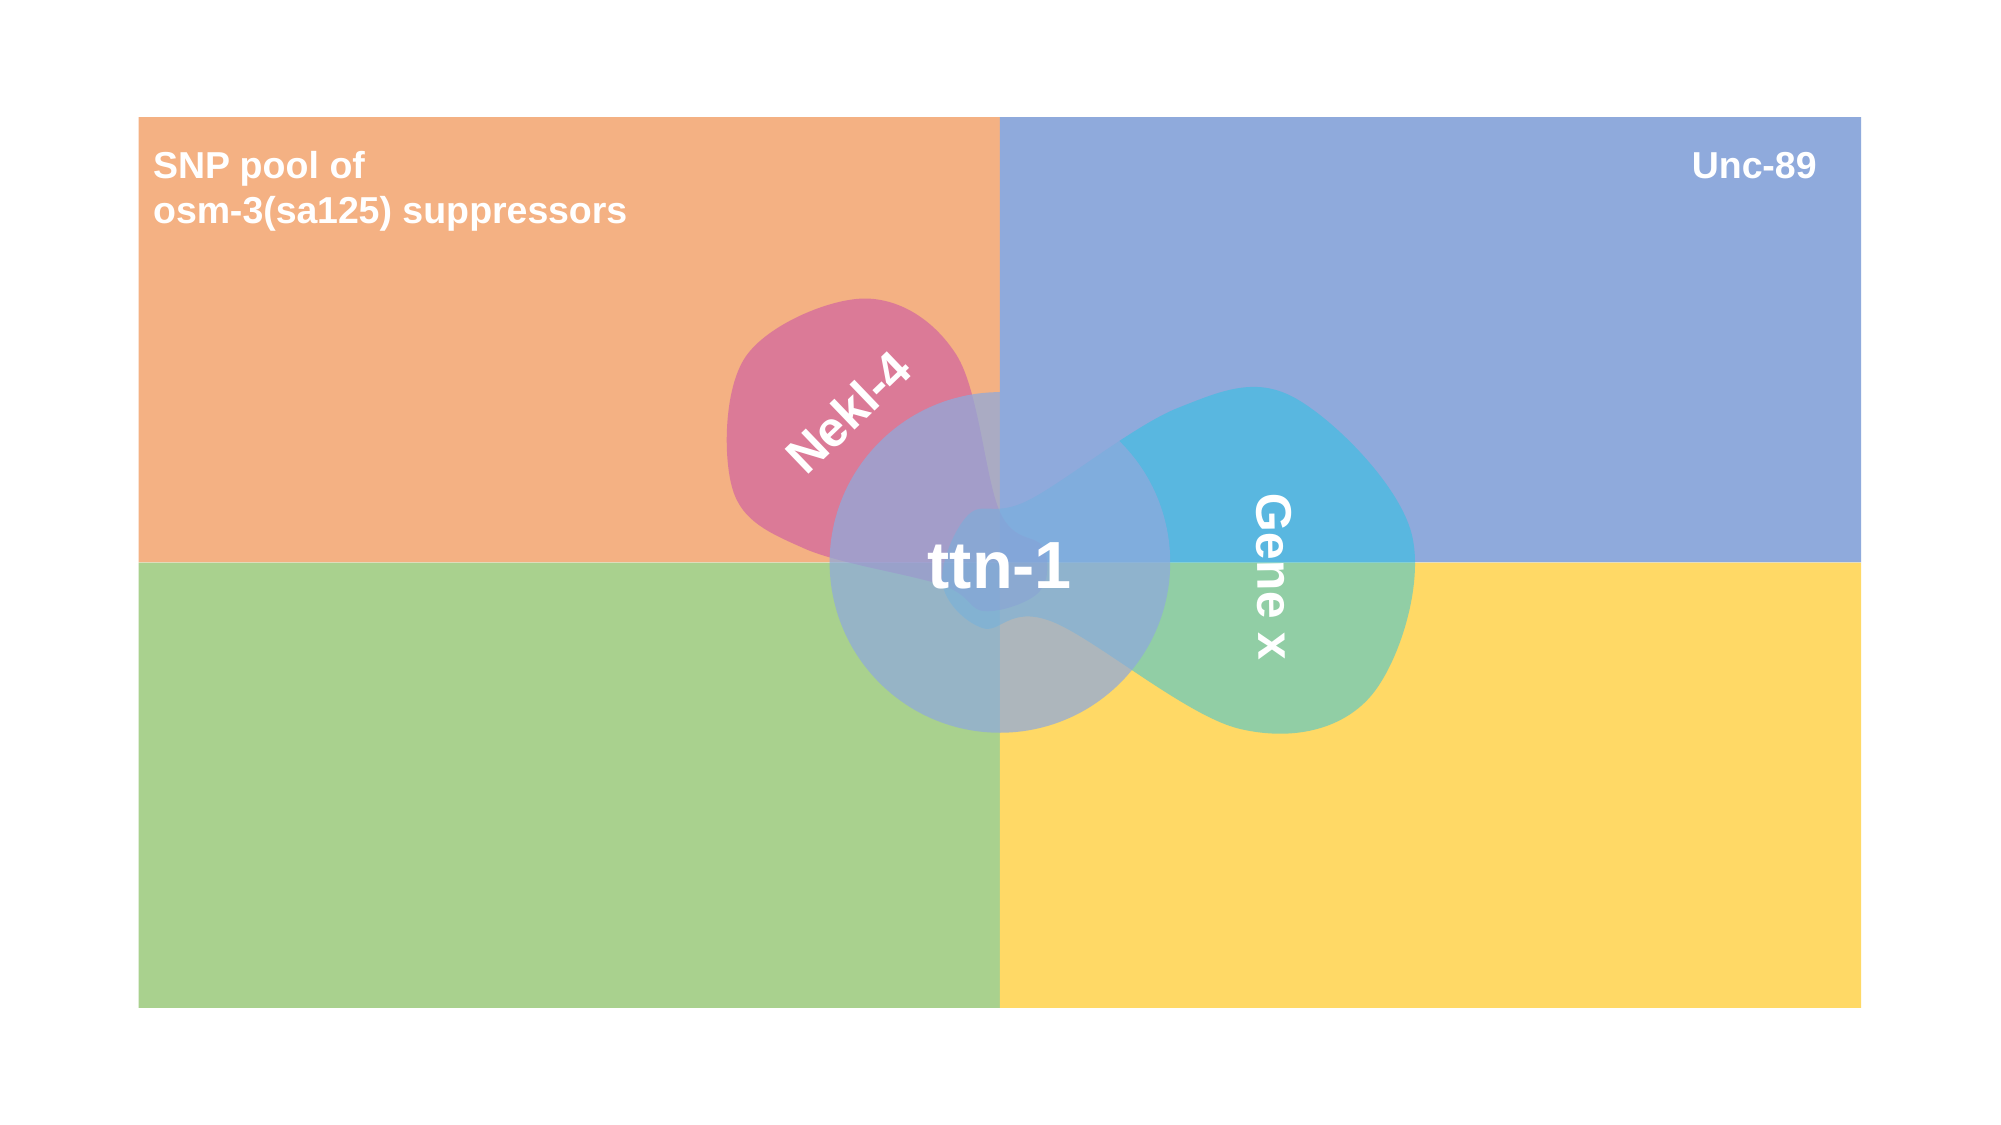

SNP pool of
osm-3(sa125) suppressors
Unc-89

Nekl-4

ttn-1

Gene x